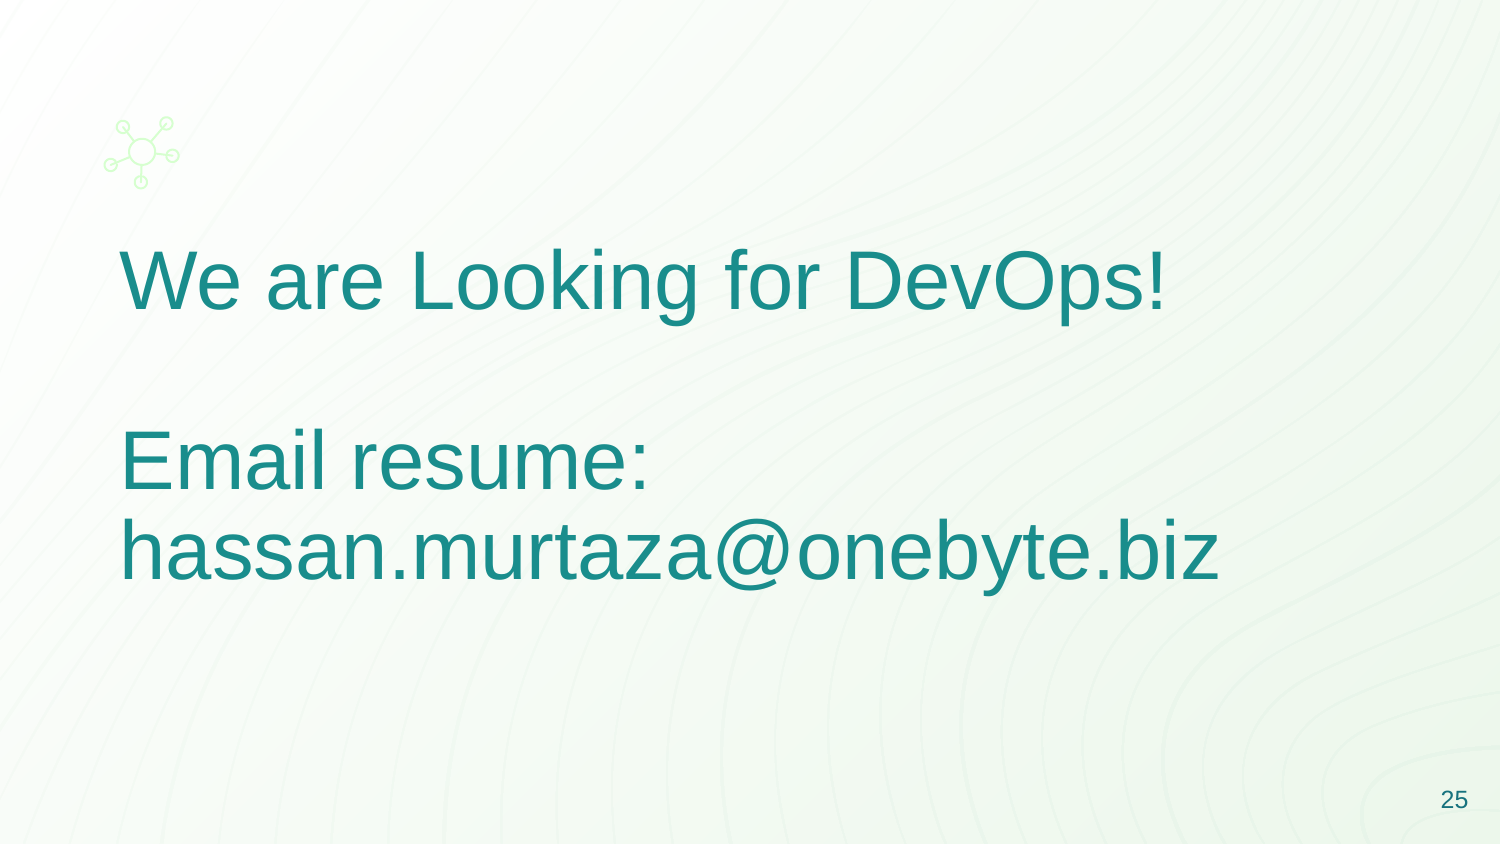

We are Looking for DevOps!

Email resume: hassan.murtaza@onebyte.biz
25